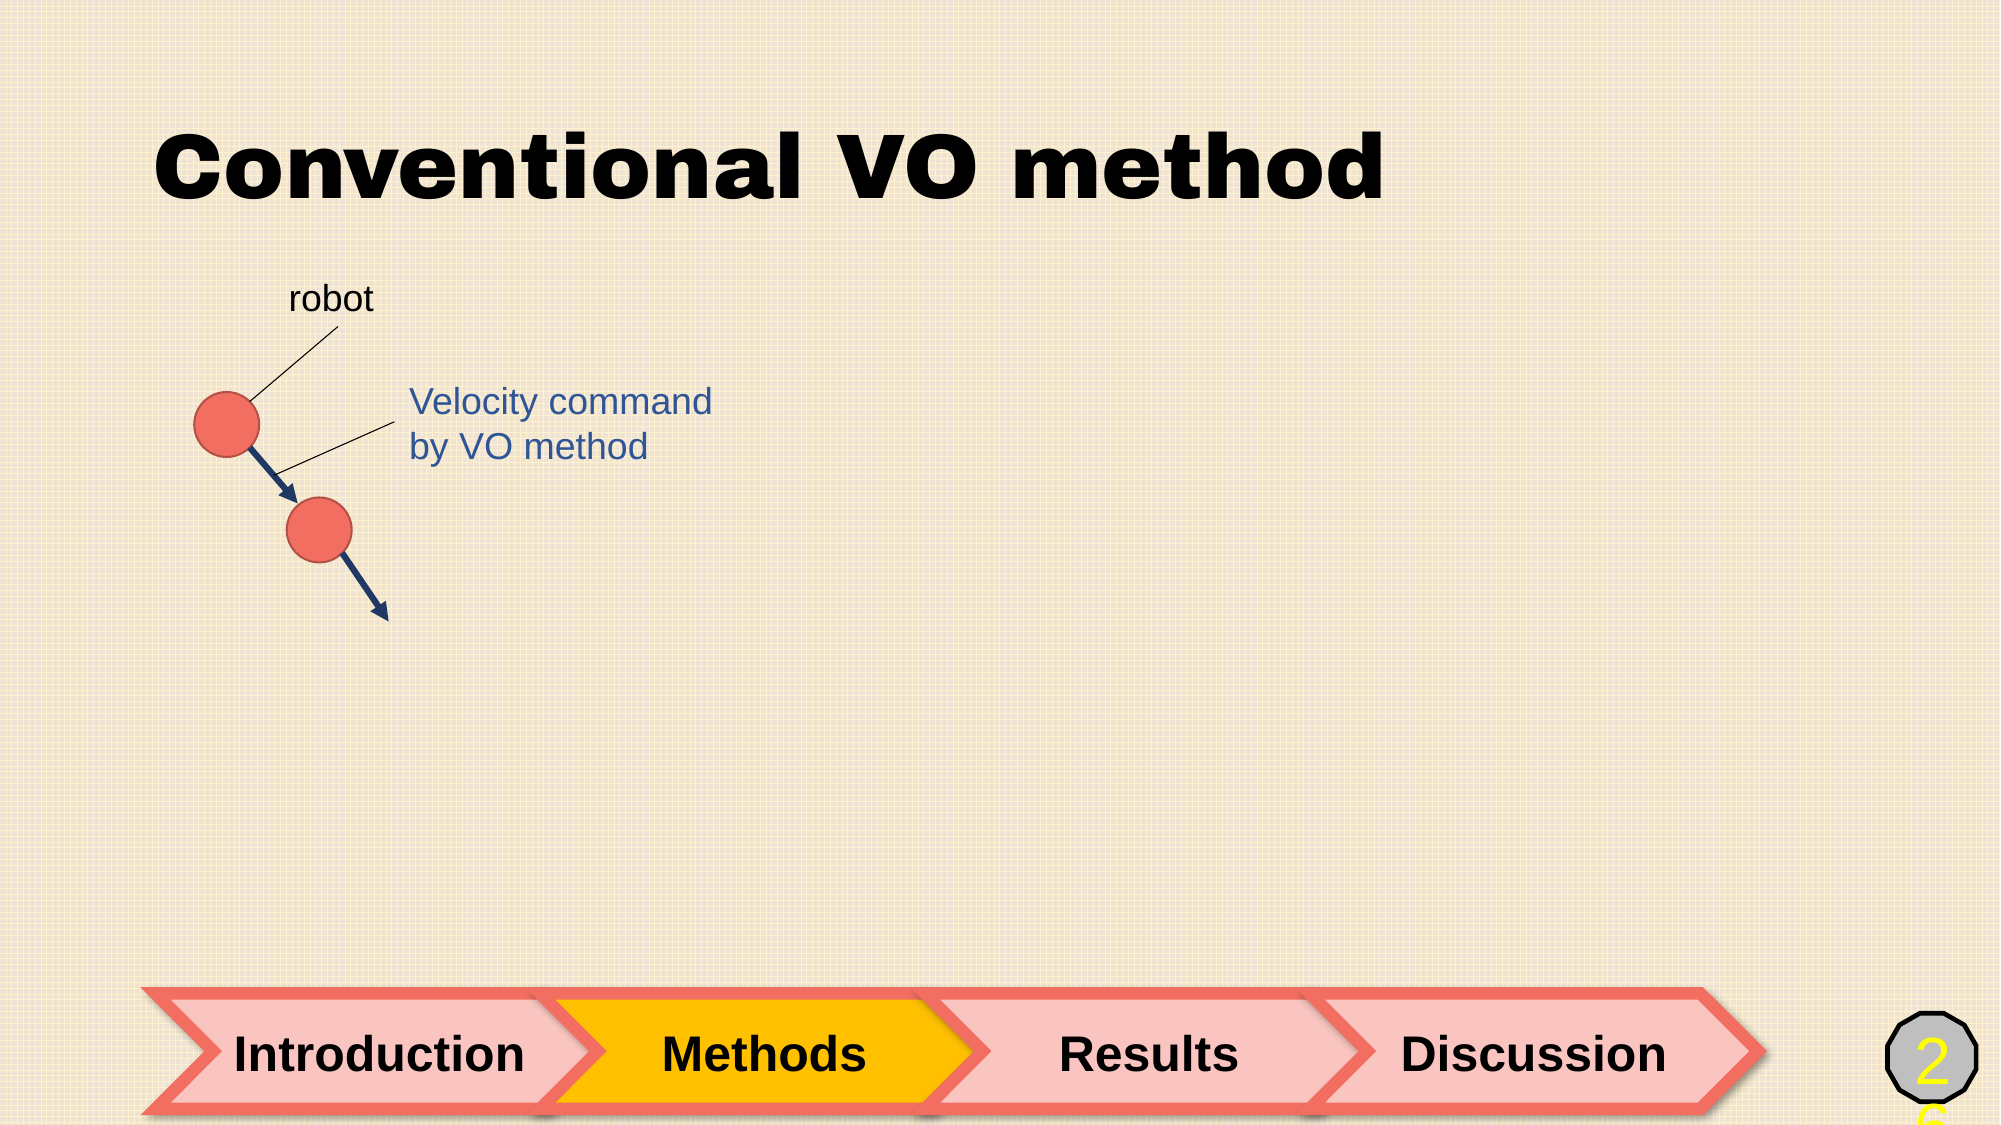

# Conventional VO method
robot
Velocity command by VO method

Introduction
Methods
Results
Discussion
26